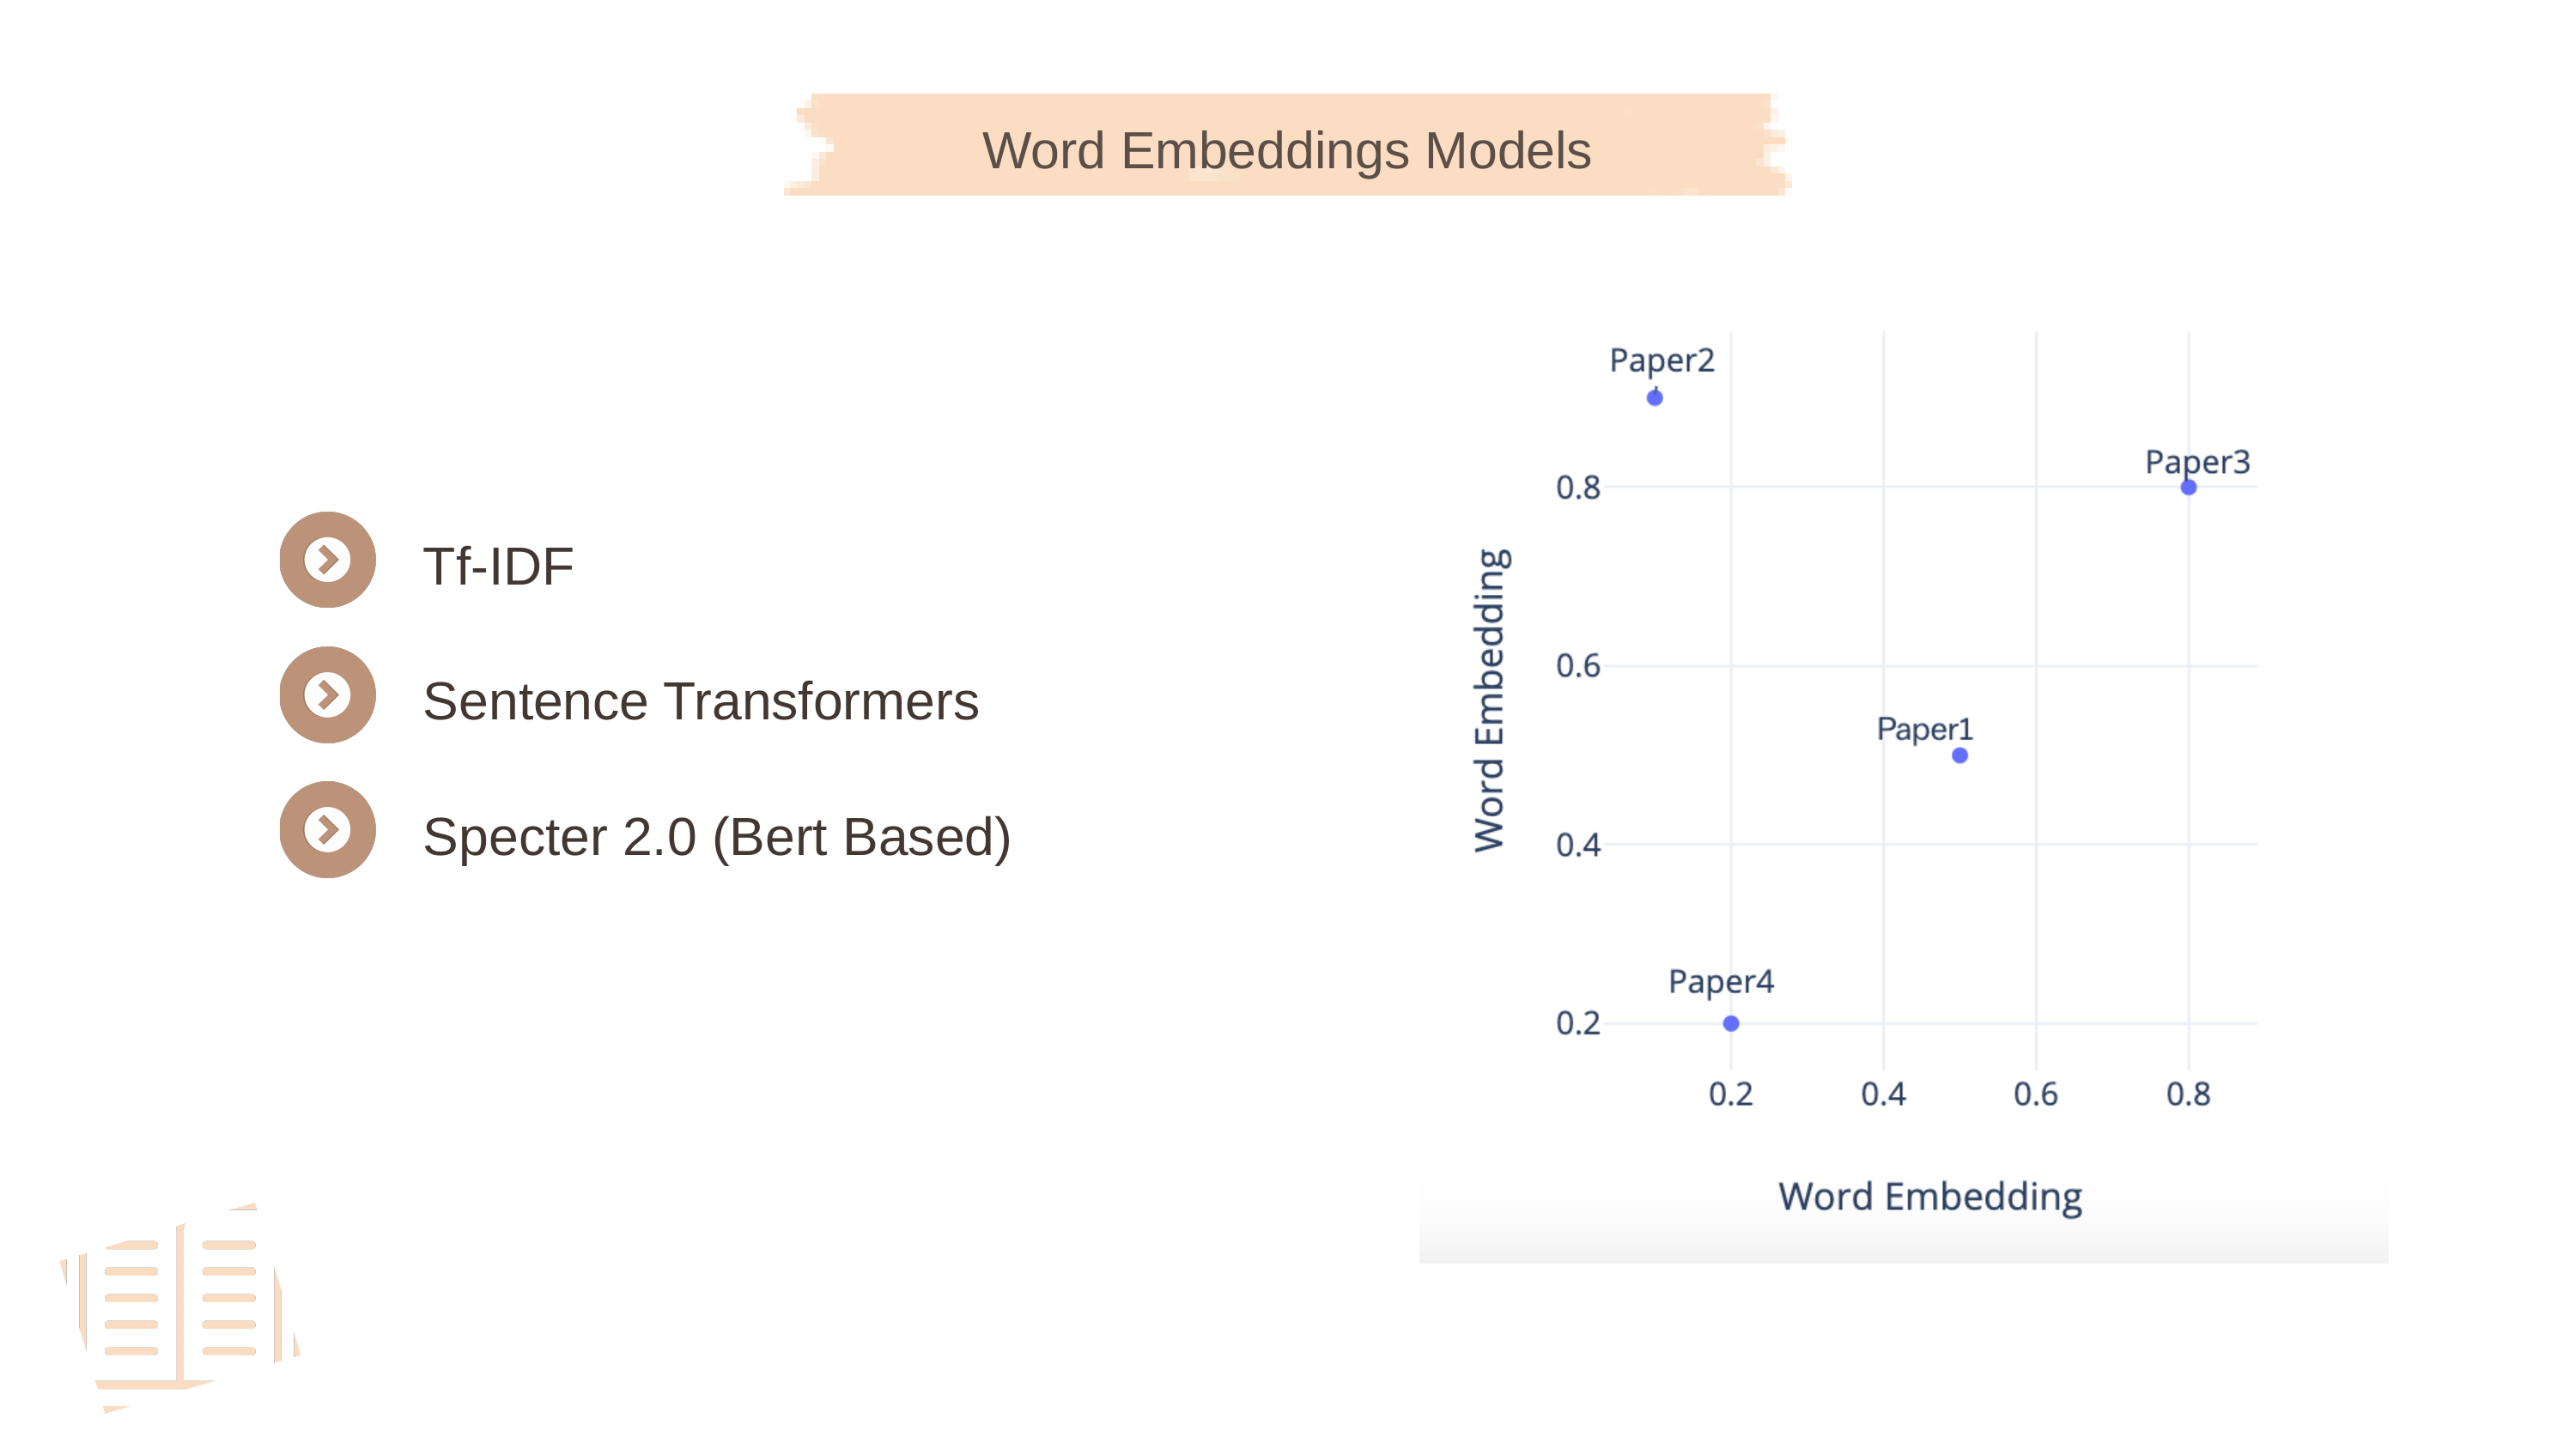

Word Embeddings Models

Tf-IDF

Sentence Transformers

Specter 2.0 (Bert Based)